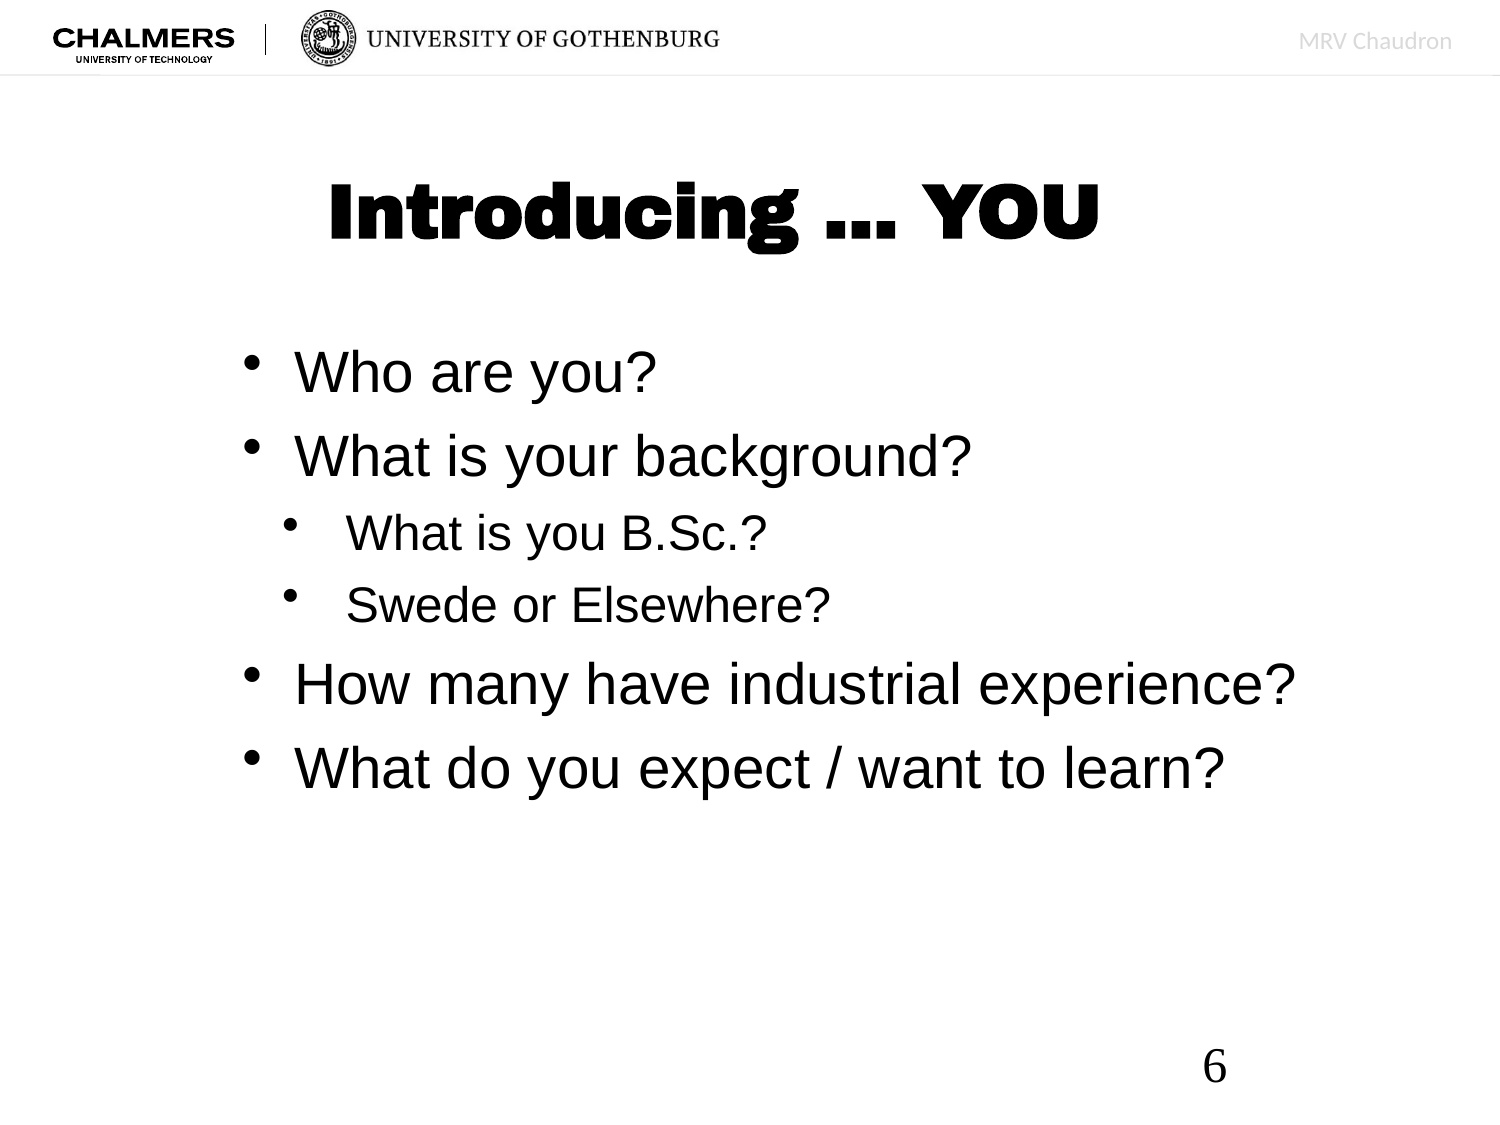

# Introducing … YOU
 Who are you?
 What is your background?
  What is you B.Sc.?
  Swede or Elsewhere?
 How many have industrial experience?
 What do you expect / want to learn?
6